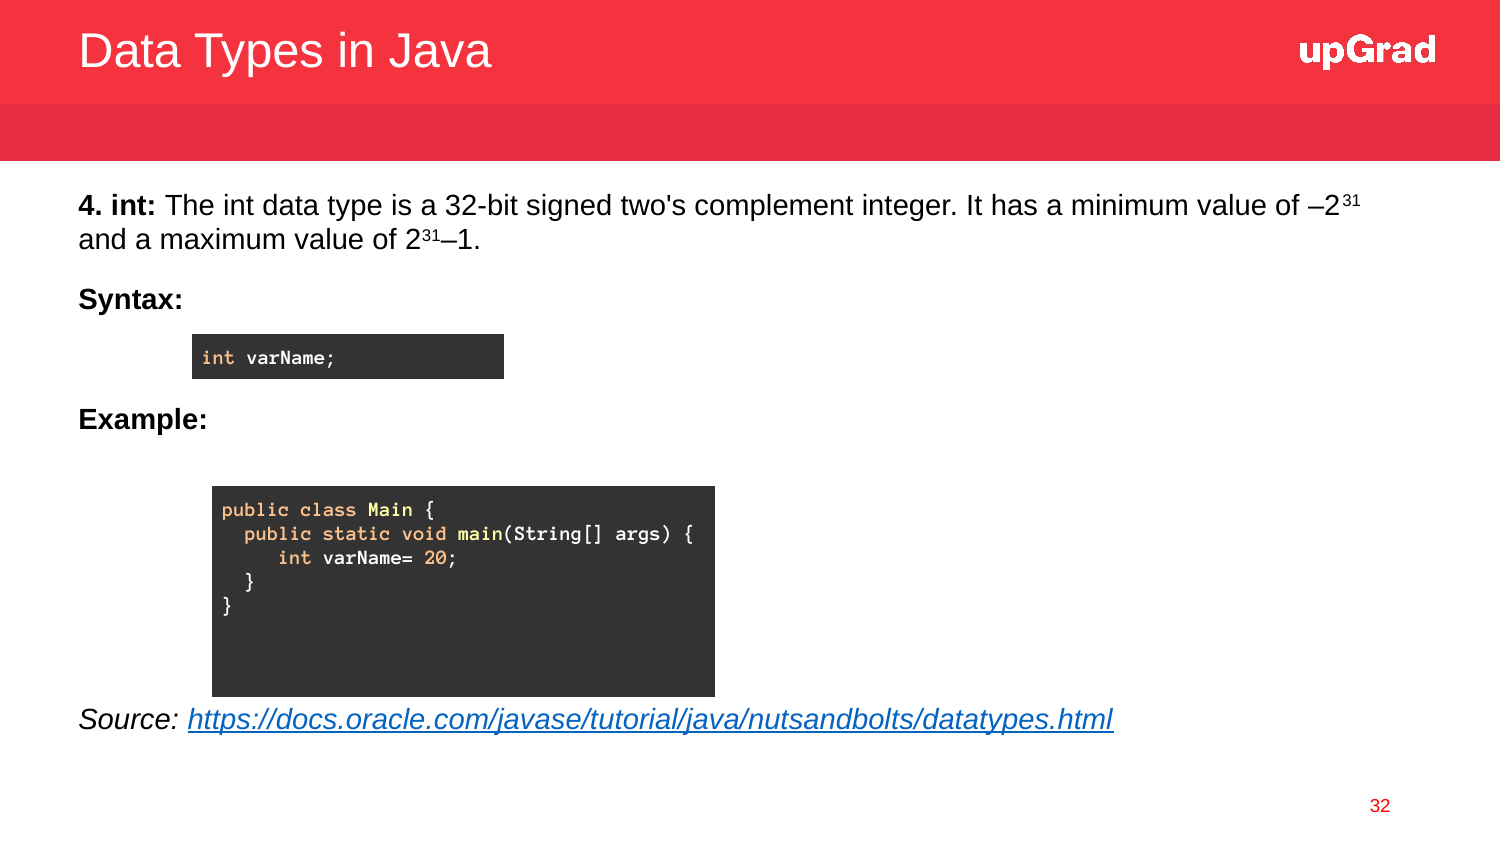

Data Types in Java

4. int: The int data type is a 32-bit signed two's complement integer. It has a minimum value of –231 and a maximum value of 231–1.
Syntax:

Example:

Source: https://docs.oracle.com/javase/tutorial/java/nutsandbolts/datatypes.html

| int varName; |
| --- |
| public class Main { public static void main(String[] args) { int varName= 20; } } |
| --- |
32